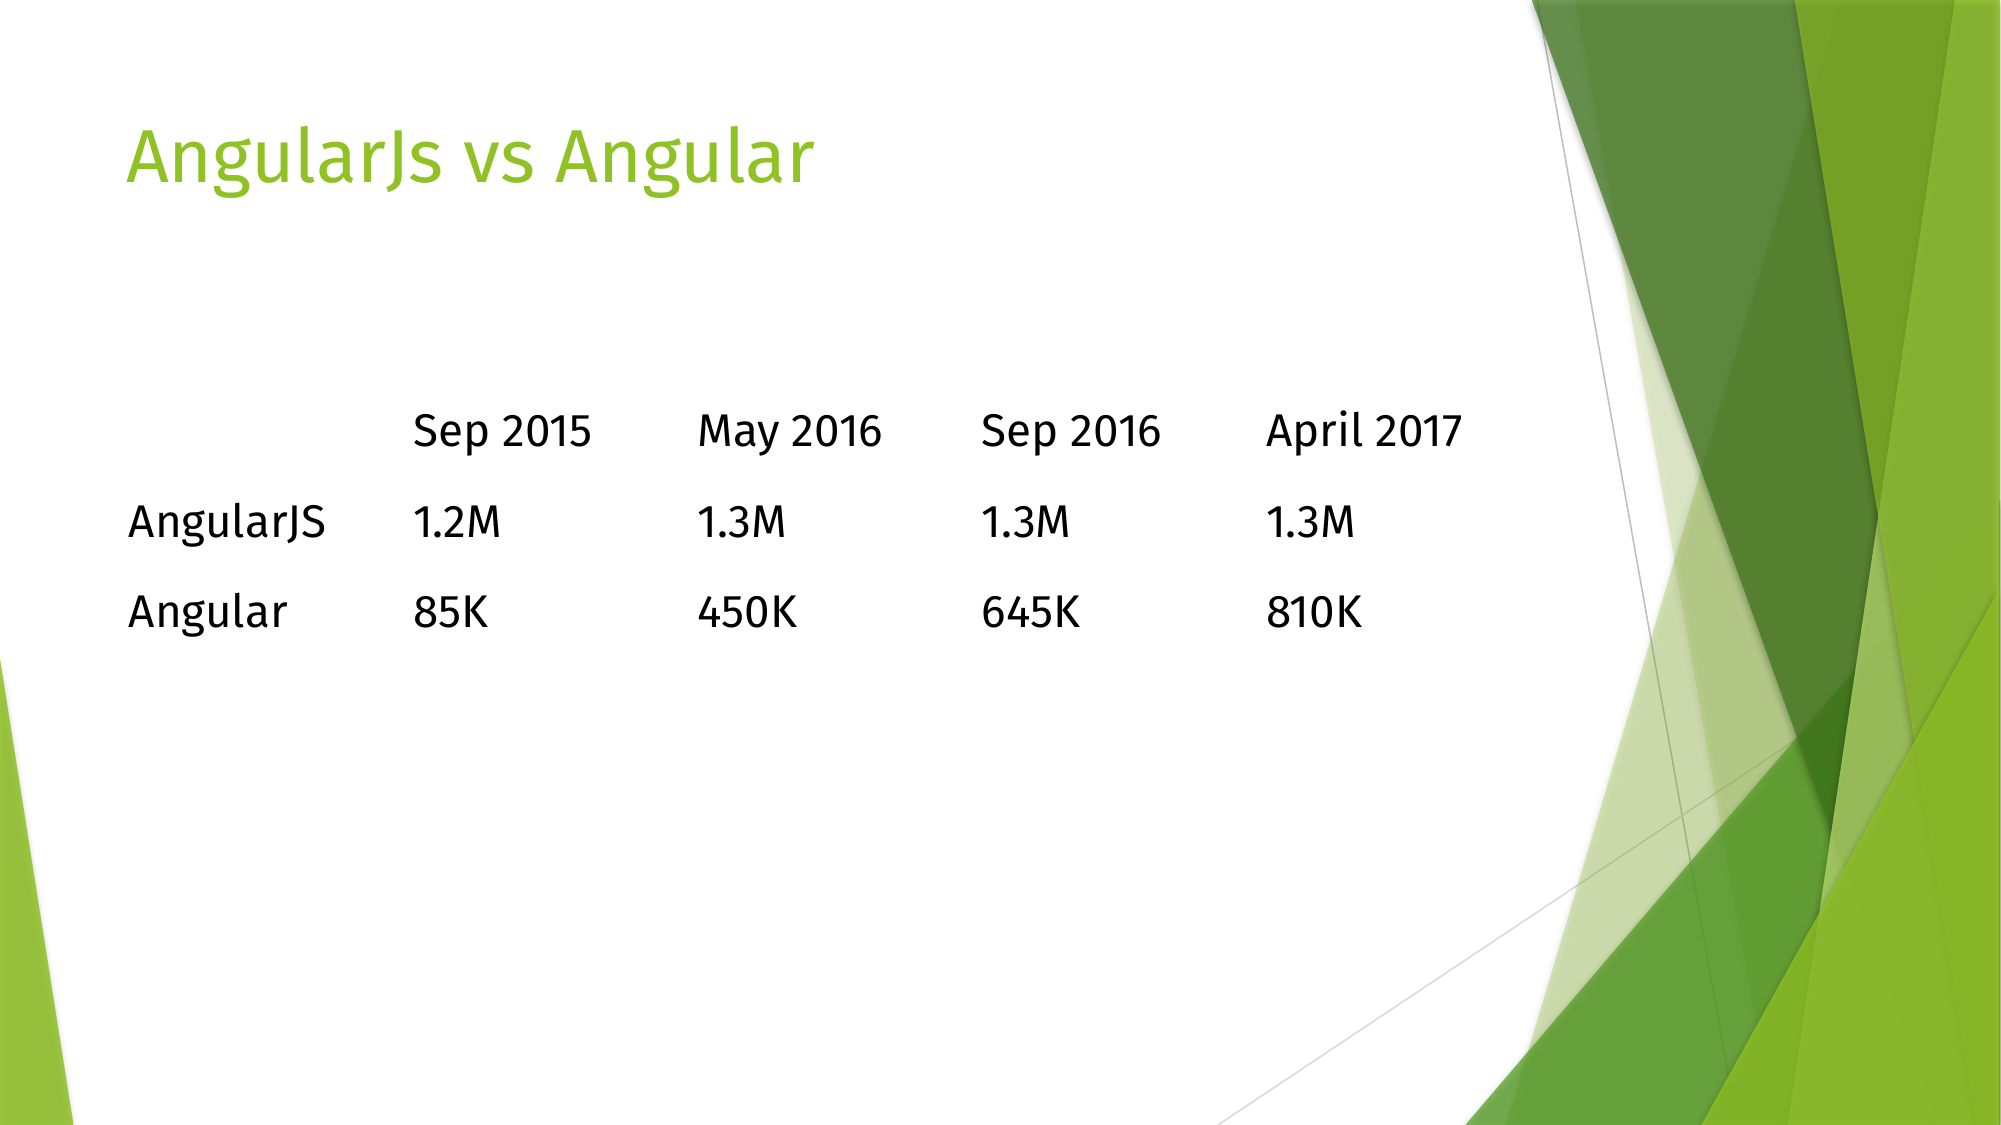

# AngularJs vs Angular
|  | Sep 2015 | May 2016 | Sep 2016 | April 2017 |
| --- | --- | --- | --- | --- |
| AngularJS | 1.2M | 1.3M | 1.3M | 1.3M |
| Angular | 85K | 450K | 645K | 810K |